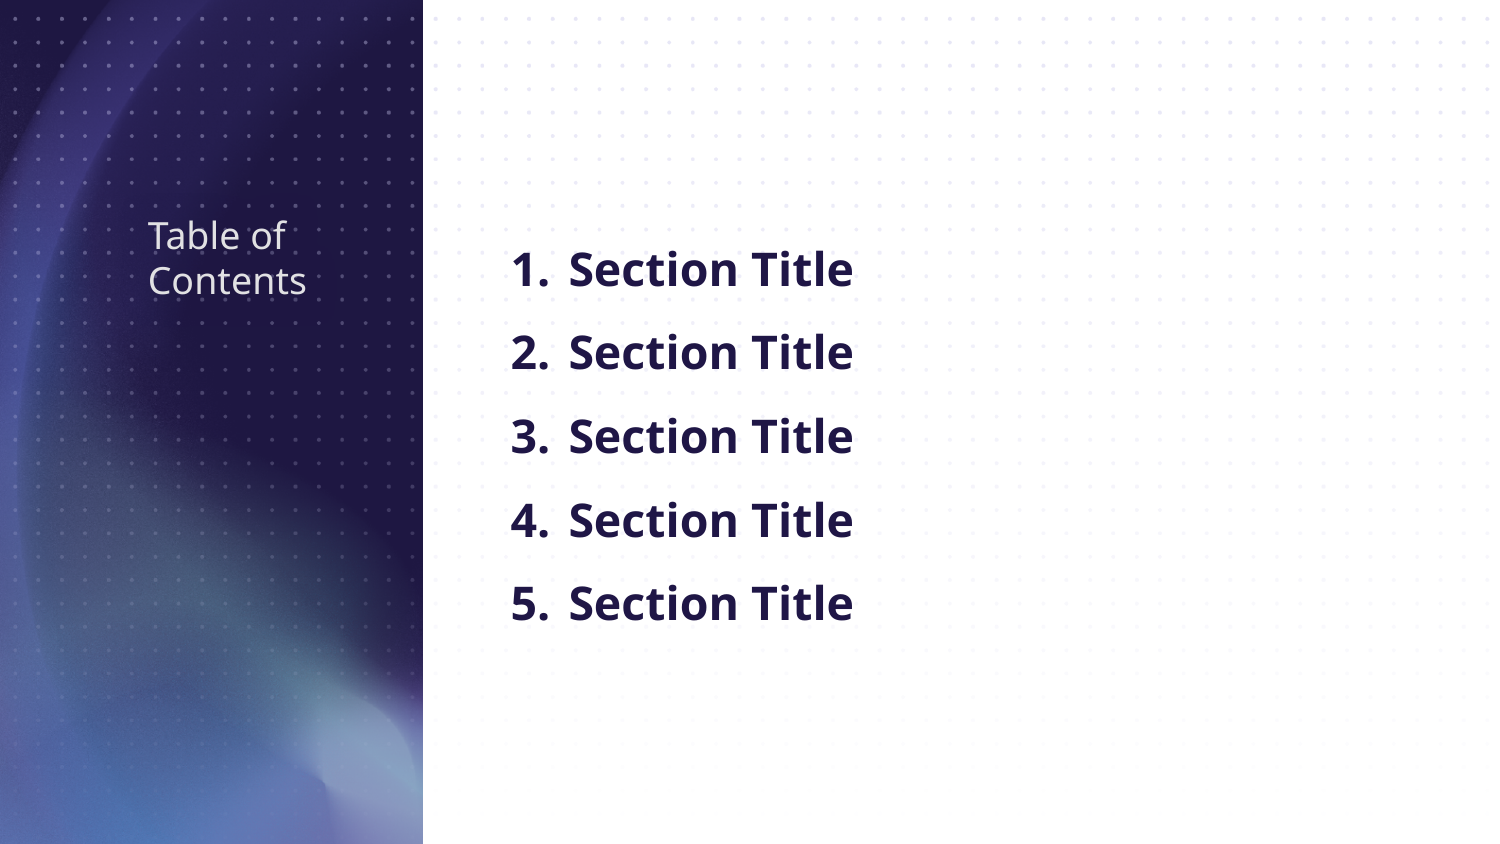

# Table of Contents
Section Title
Section Title
Section Title
Section Title
Section Title